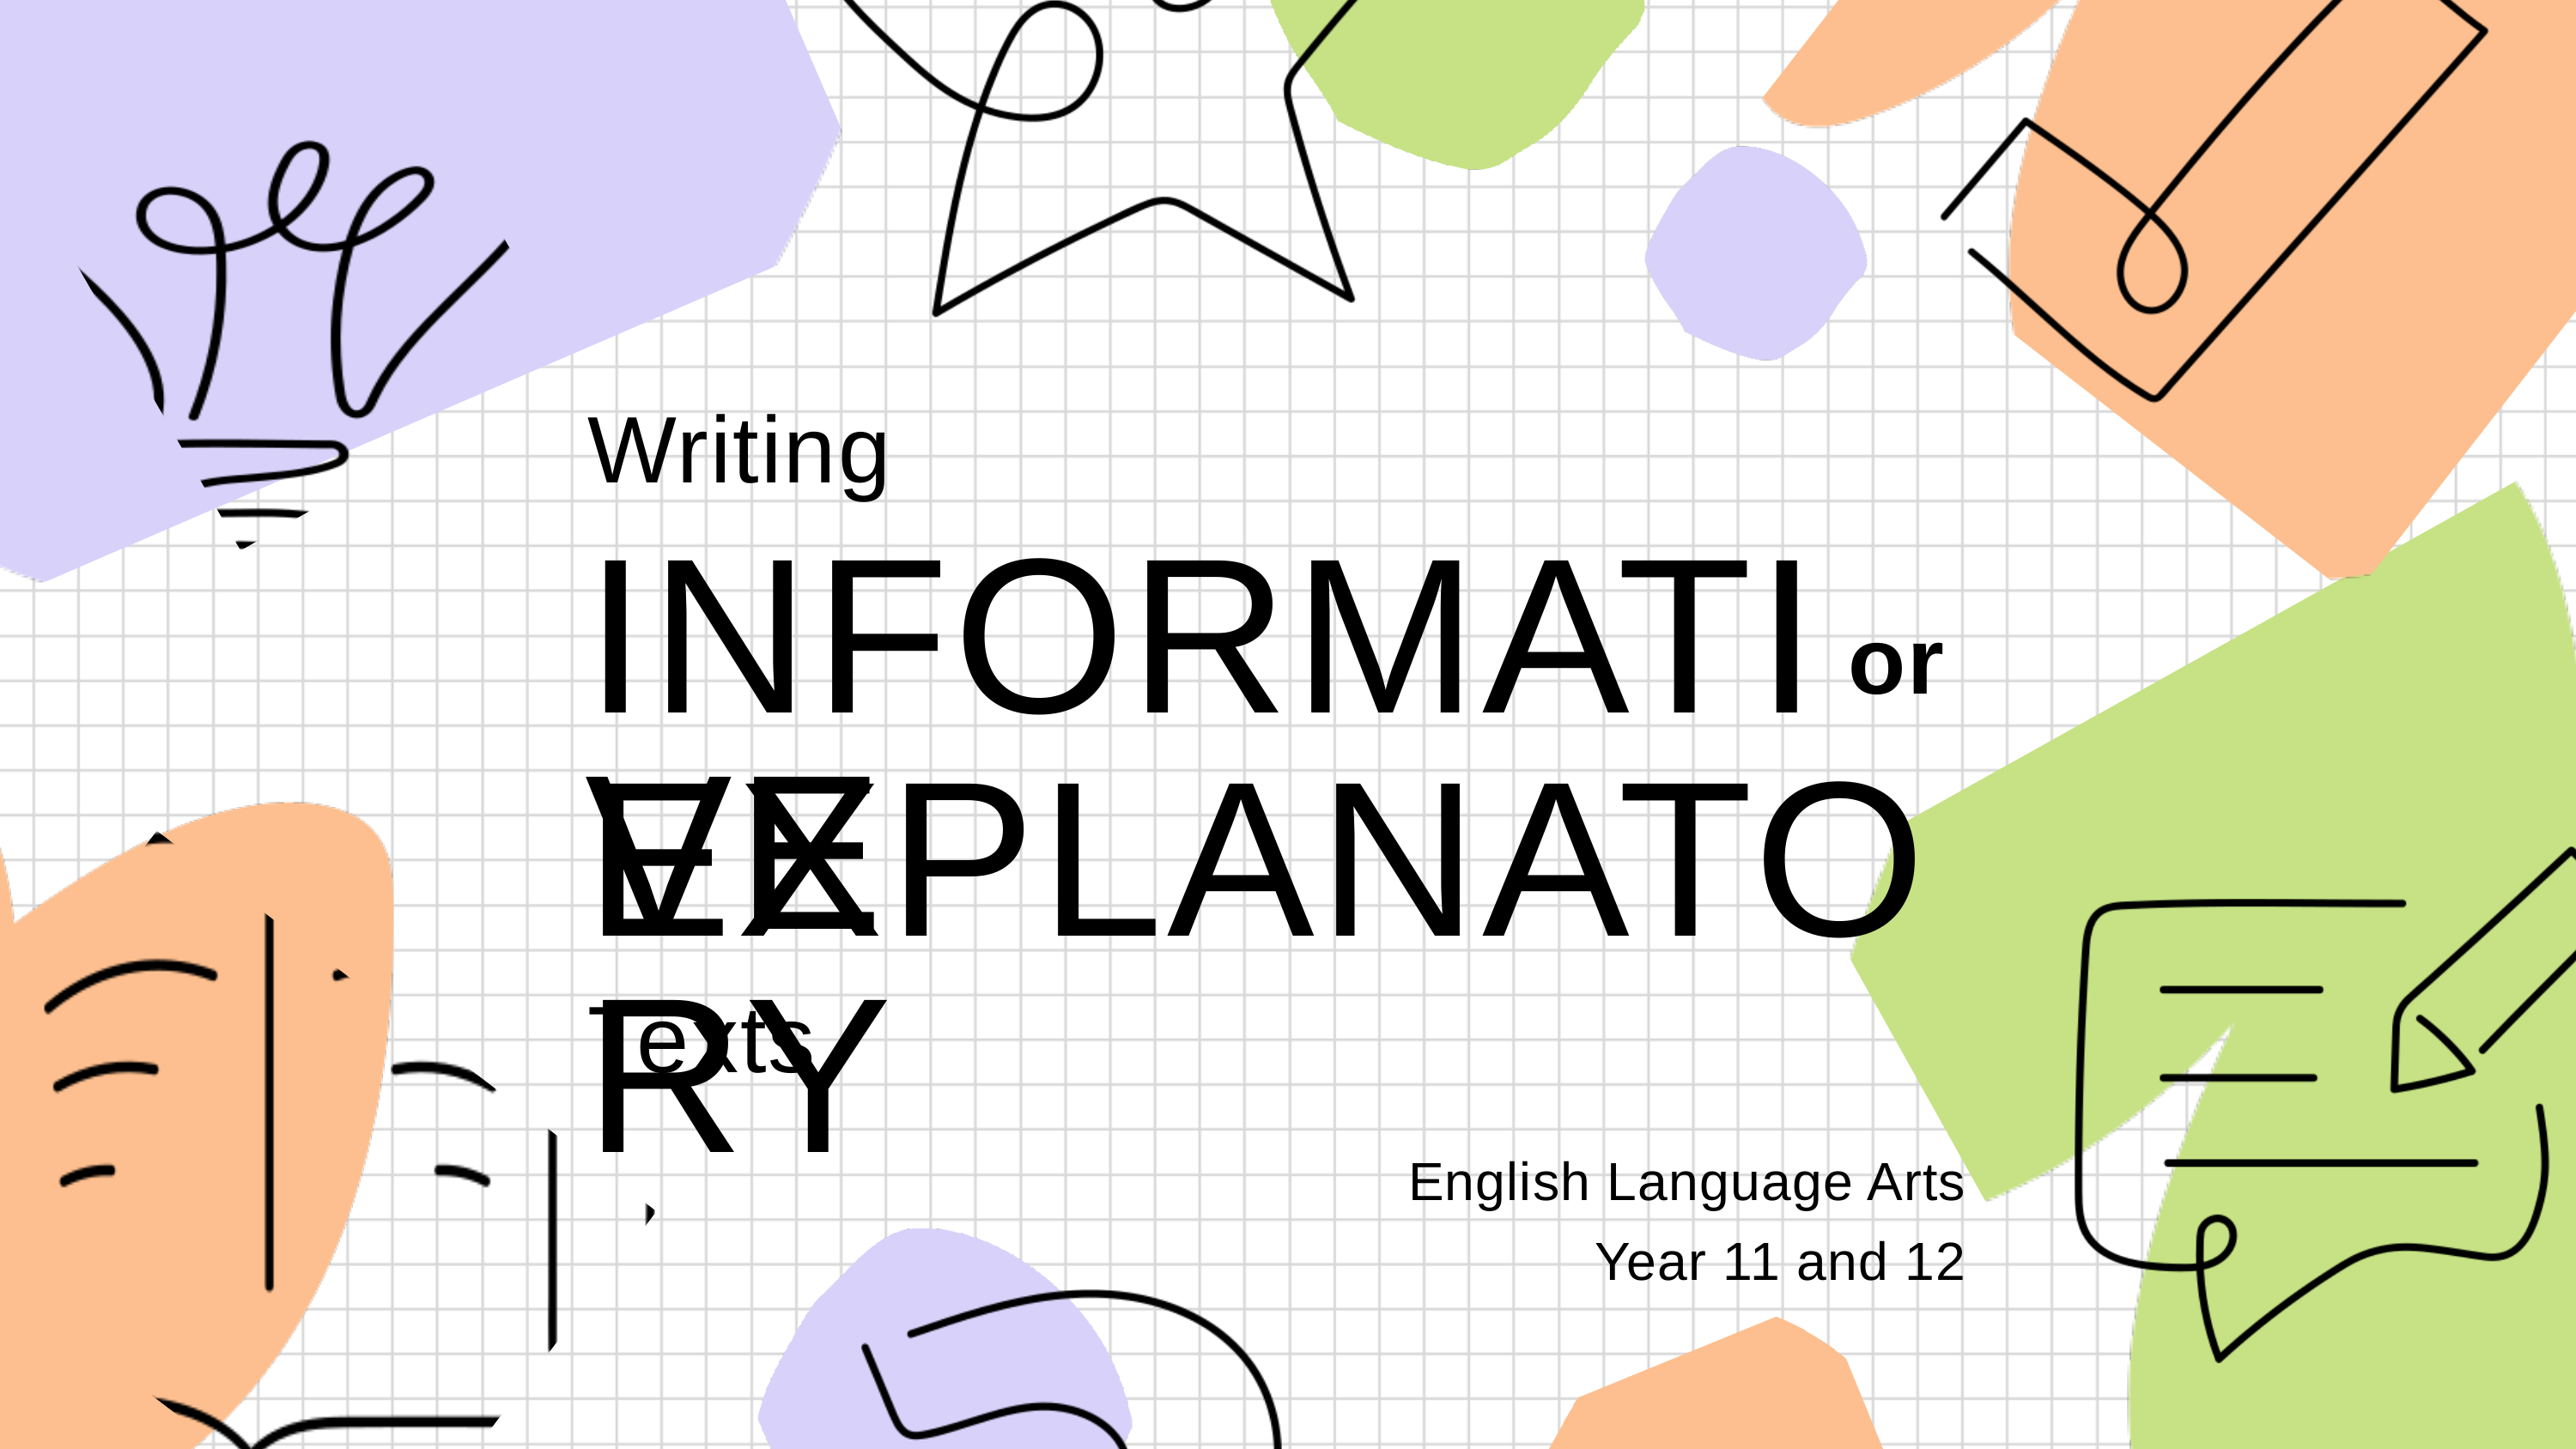

Writing
INFORMATIVE
or

EXPLANATORY

Texts

English Language Arts
Year 11 and 12